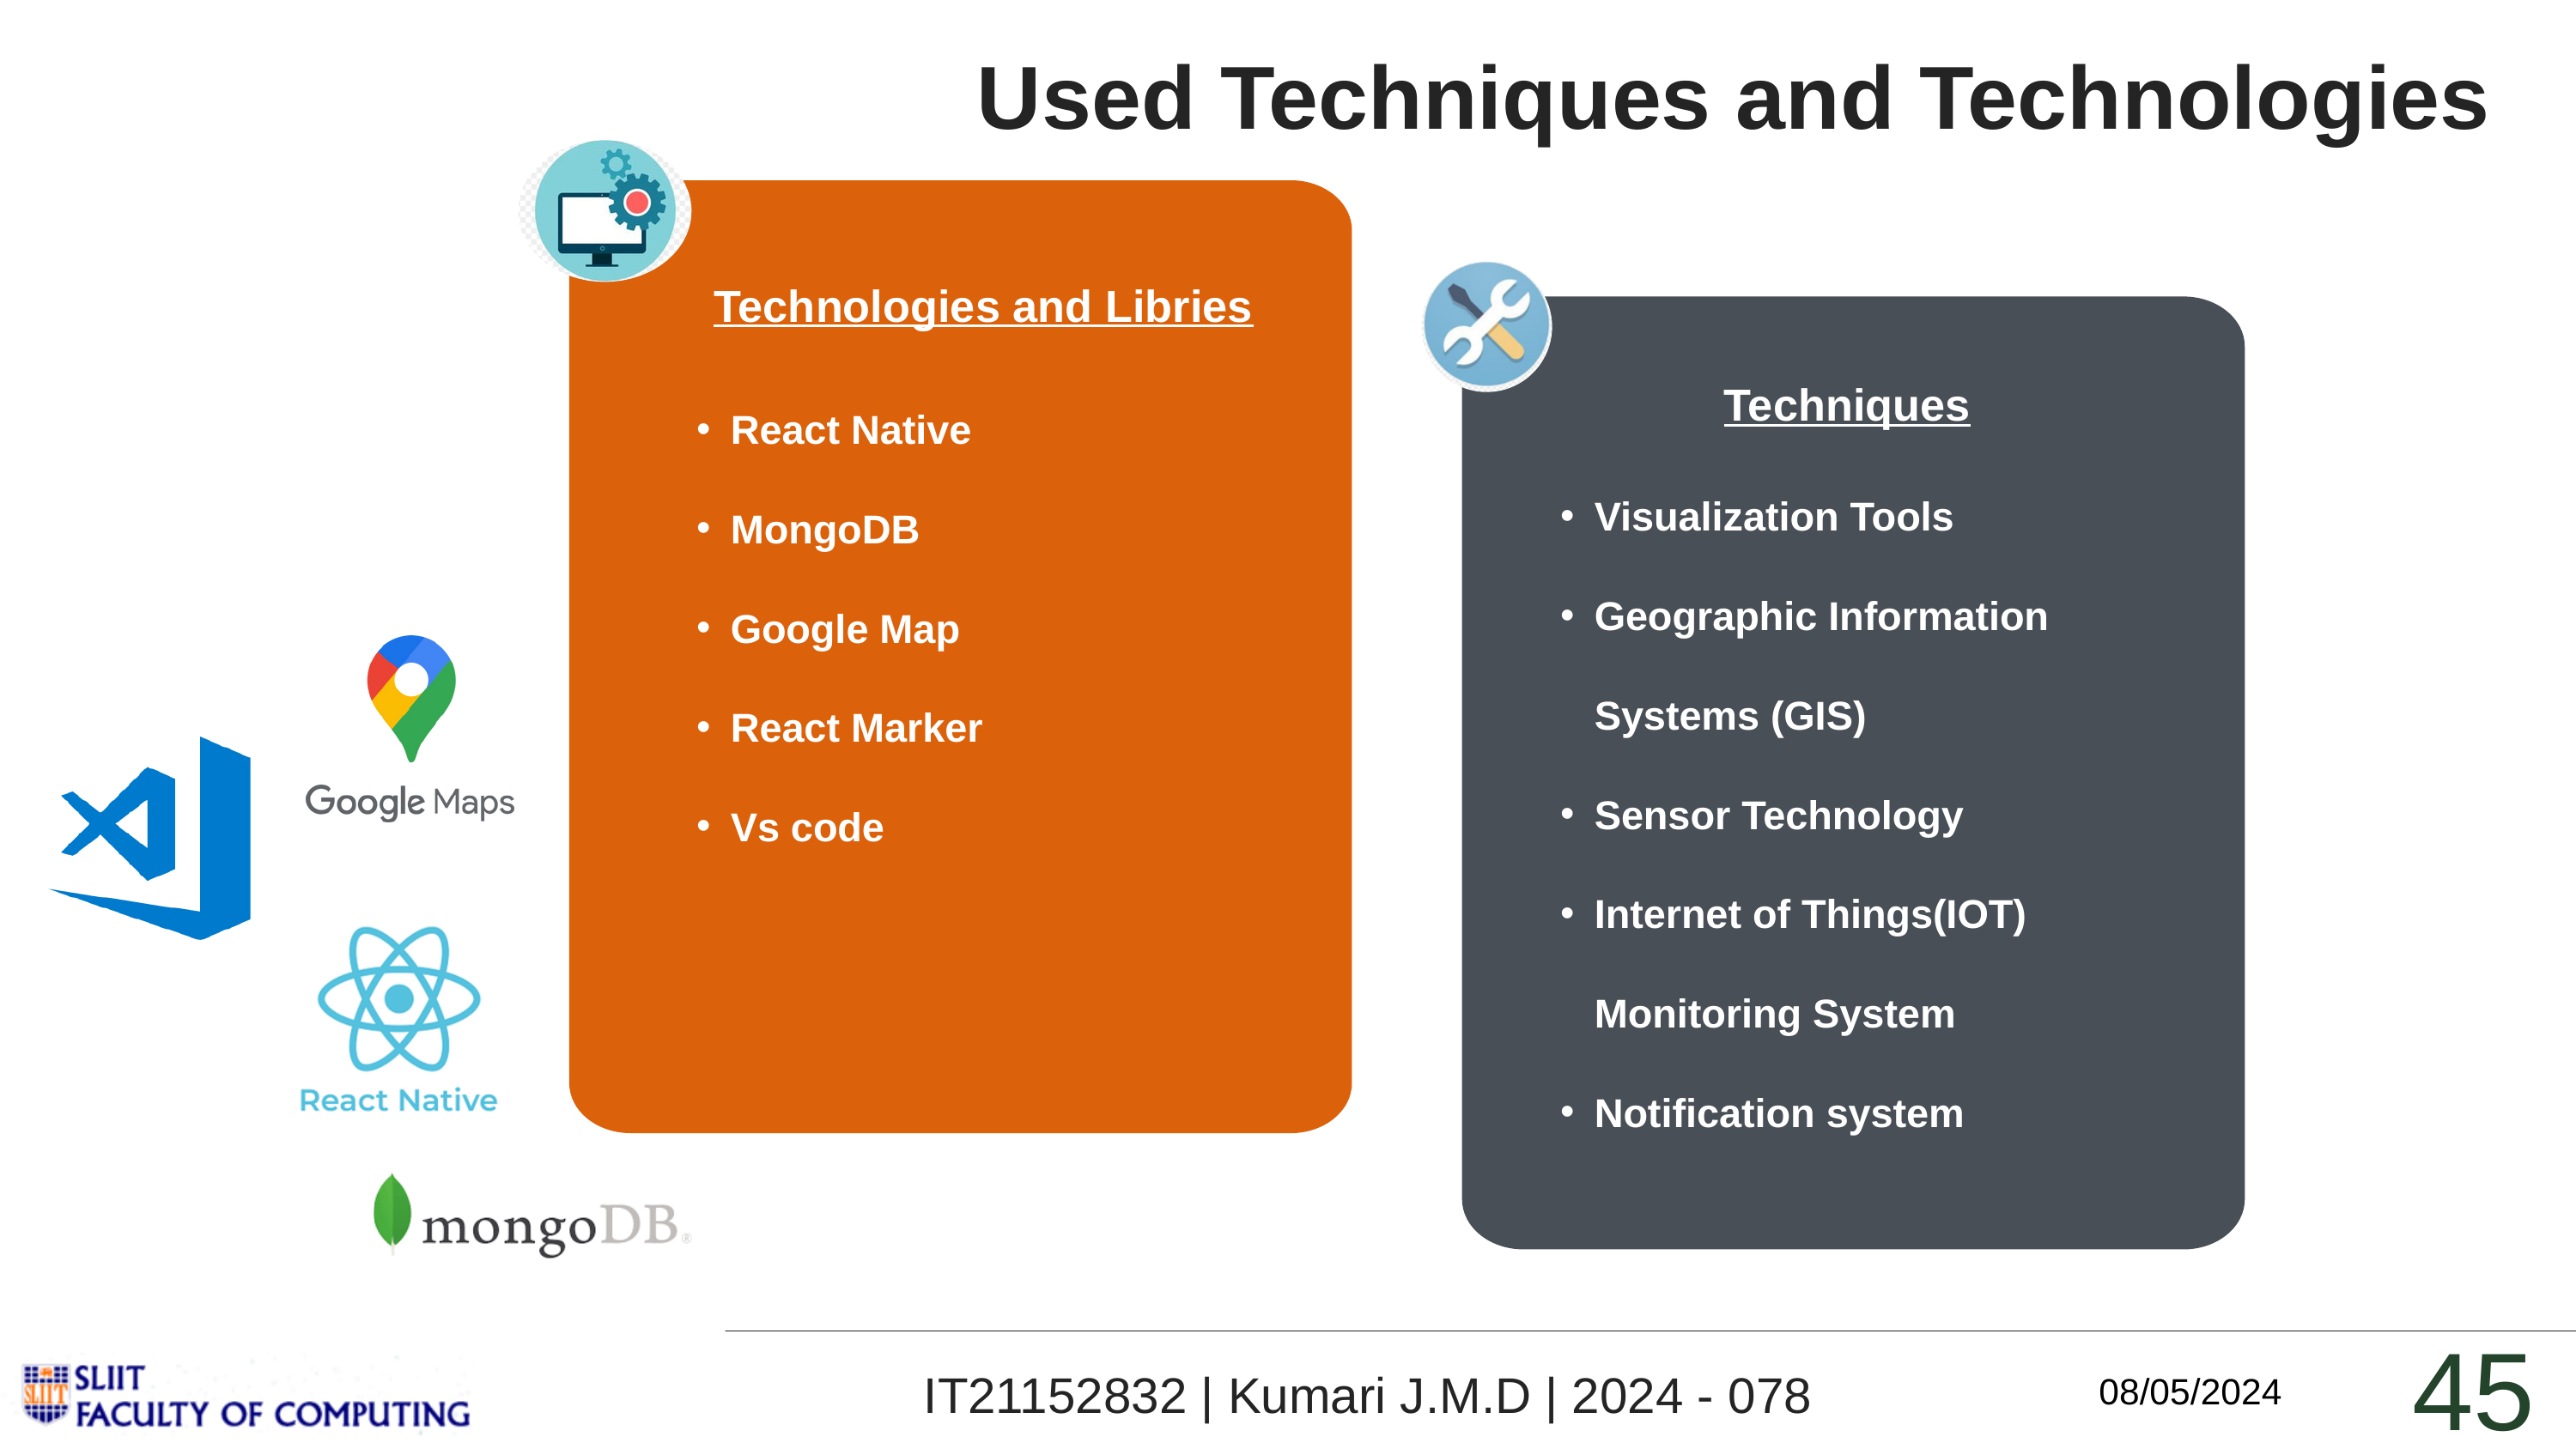

Used Techniques and Technologies

Technologies and Libries

React Native
MongoDB
Google Map
React Marker
Vs code

Techniques
Visualization Tools
Geographic Information Systems (GIS)
Sensor Technology
Internet of Things(IOT) Monitoring System
Notification system

45

IT21152832 | Kumari J.M.D | 2024 - 078
08/05/2024